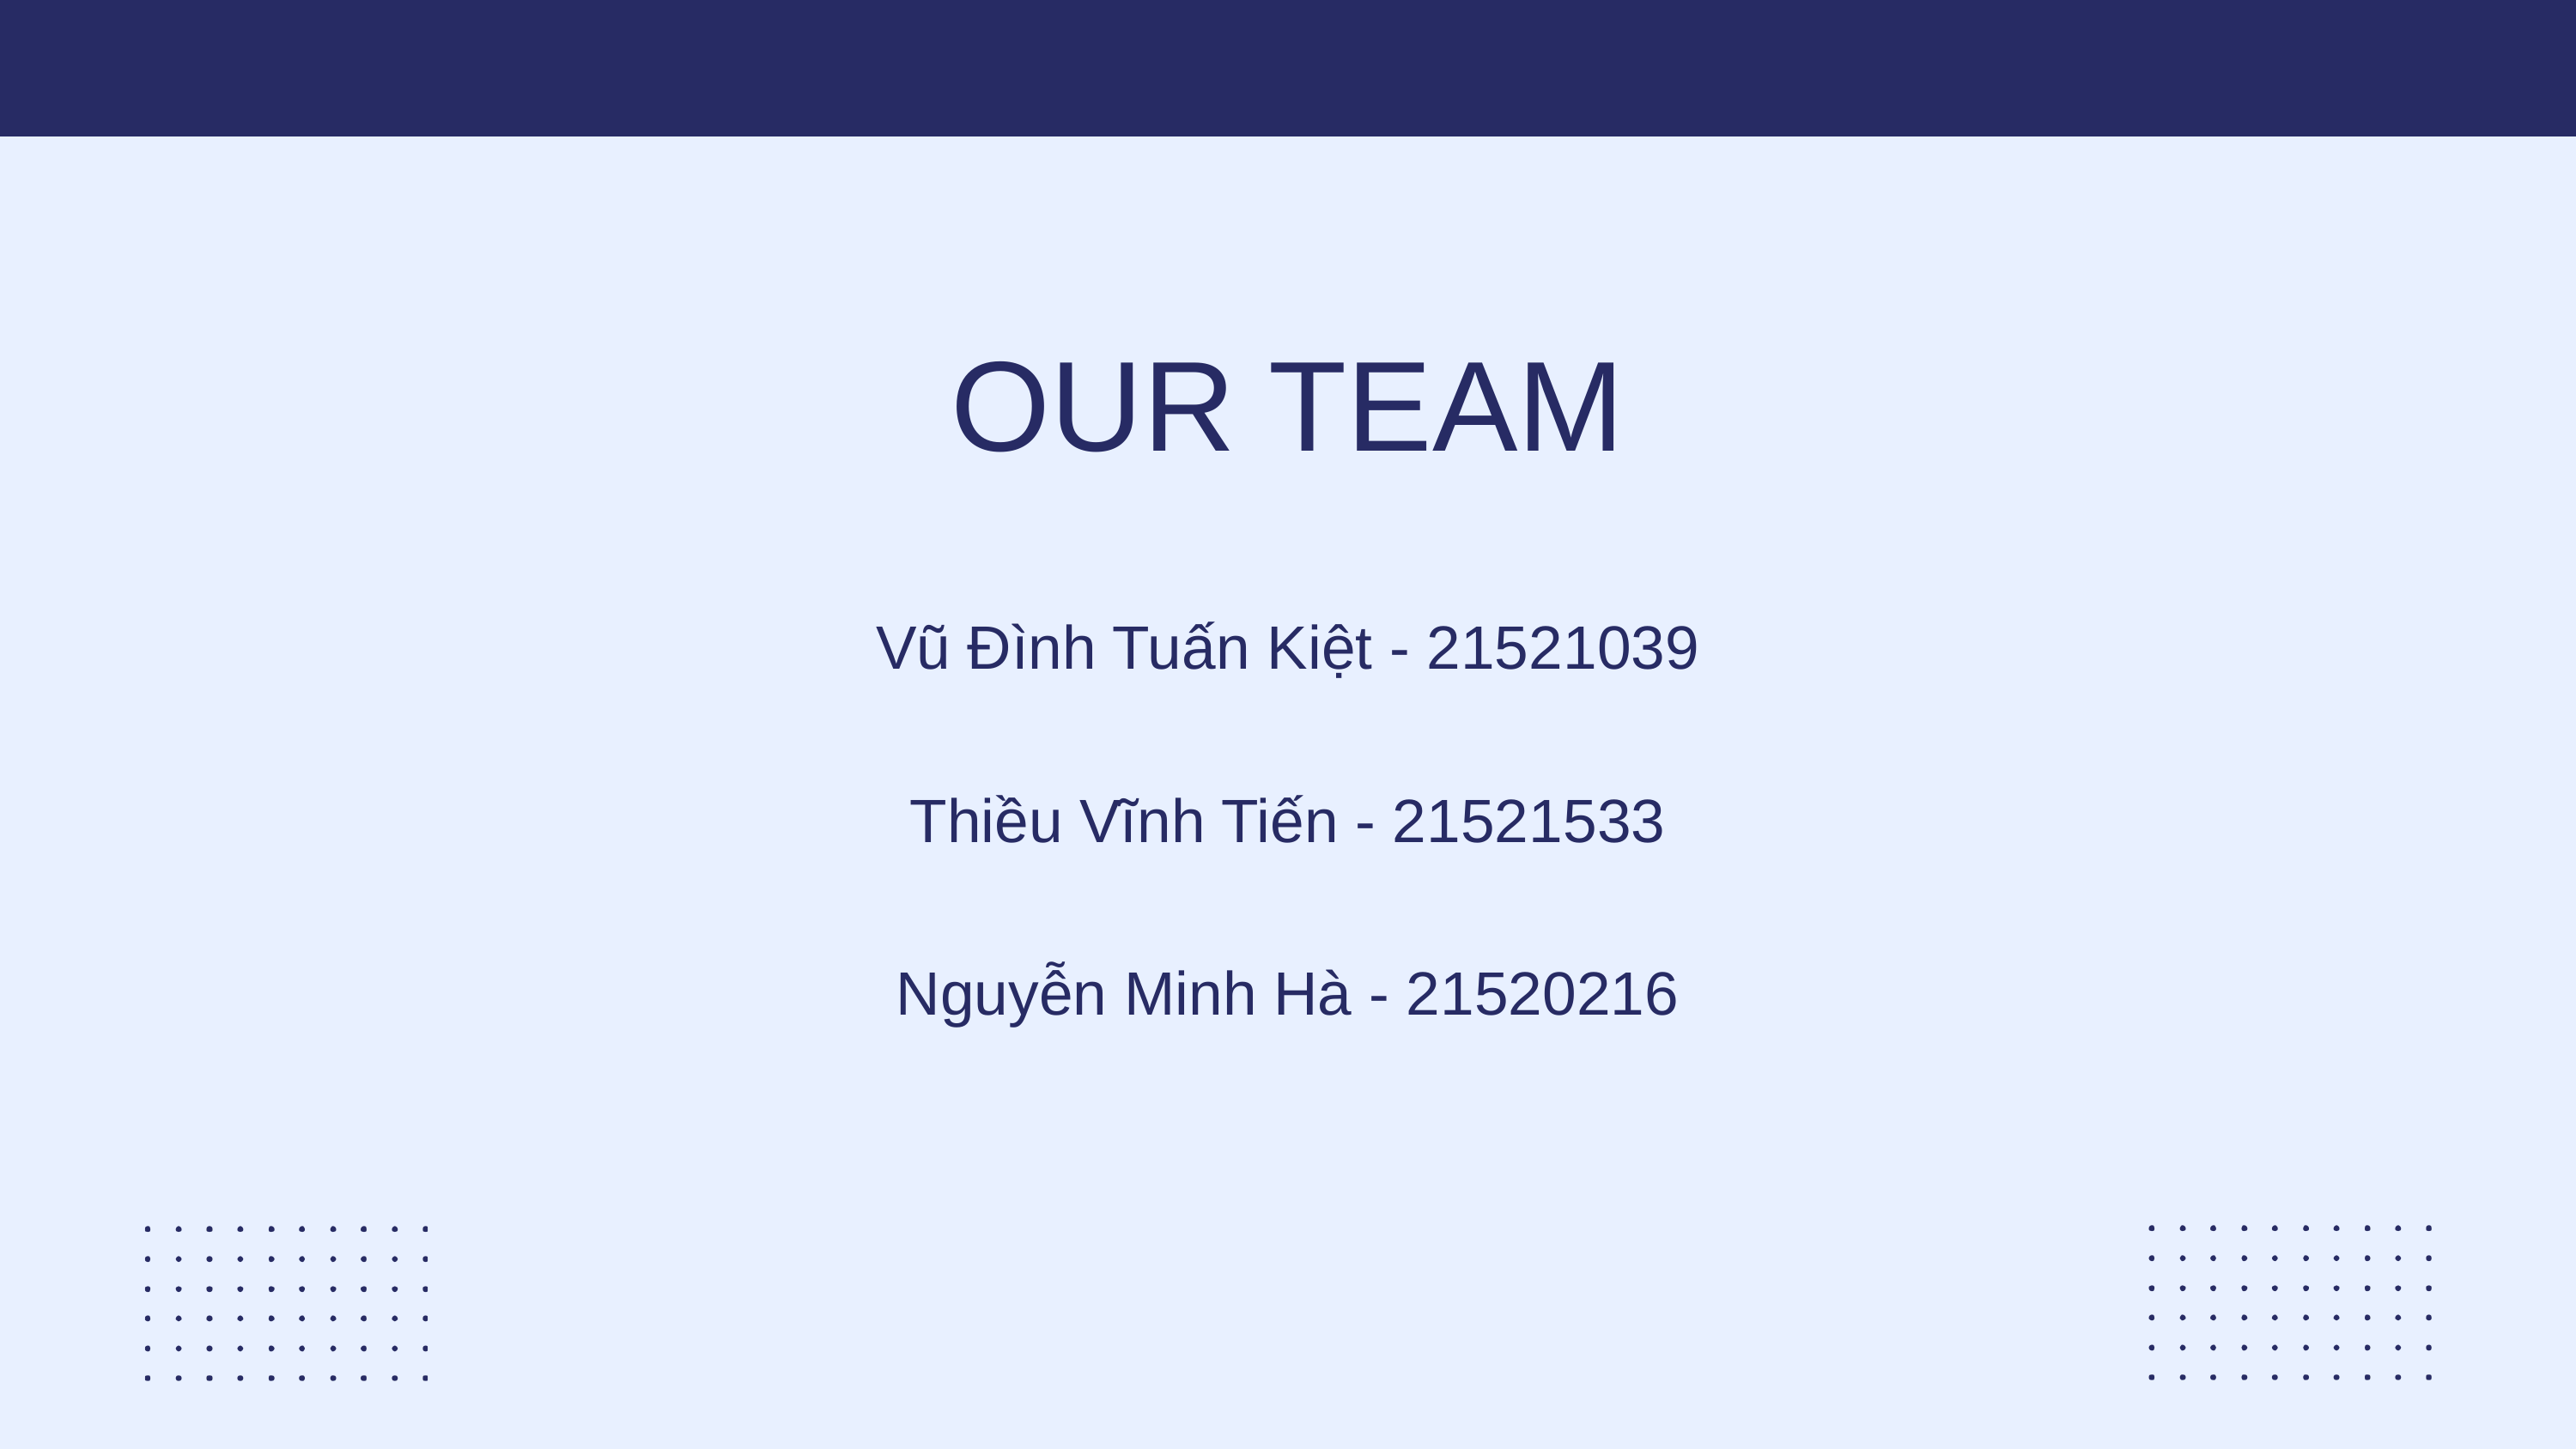

OUR TEAM
Vũ Đình Tuấn Kiệt - 21521039
Thiều Vĩnh Tiến - 21521533
Nguyễn Minh Hà - 21520216